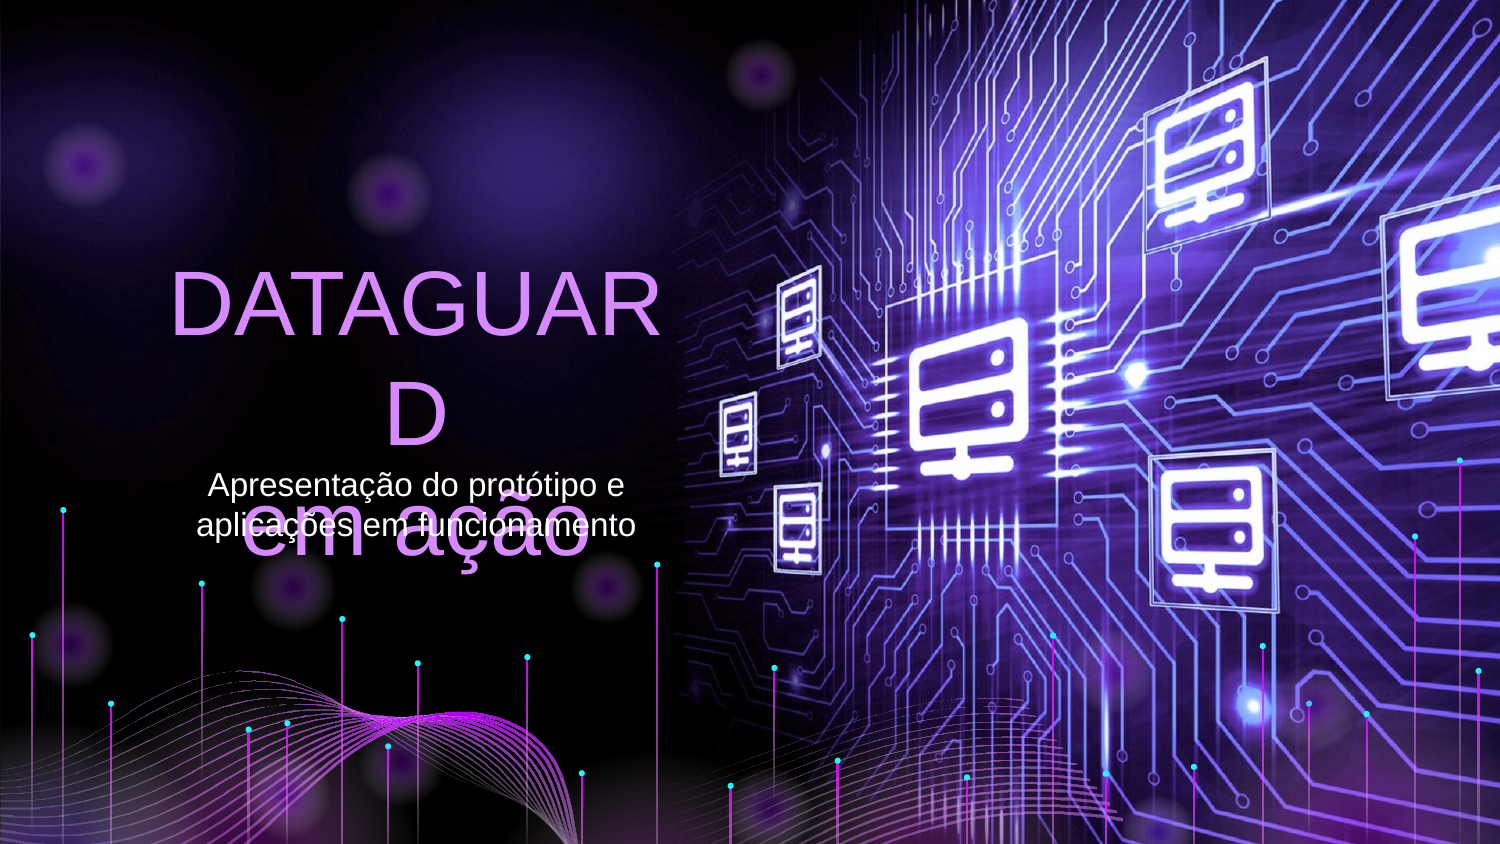

# DATAGUARD em ação
Apresentação do protótipo e aplicações em funcionamento